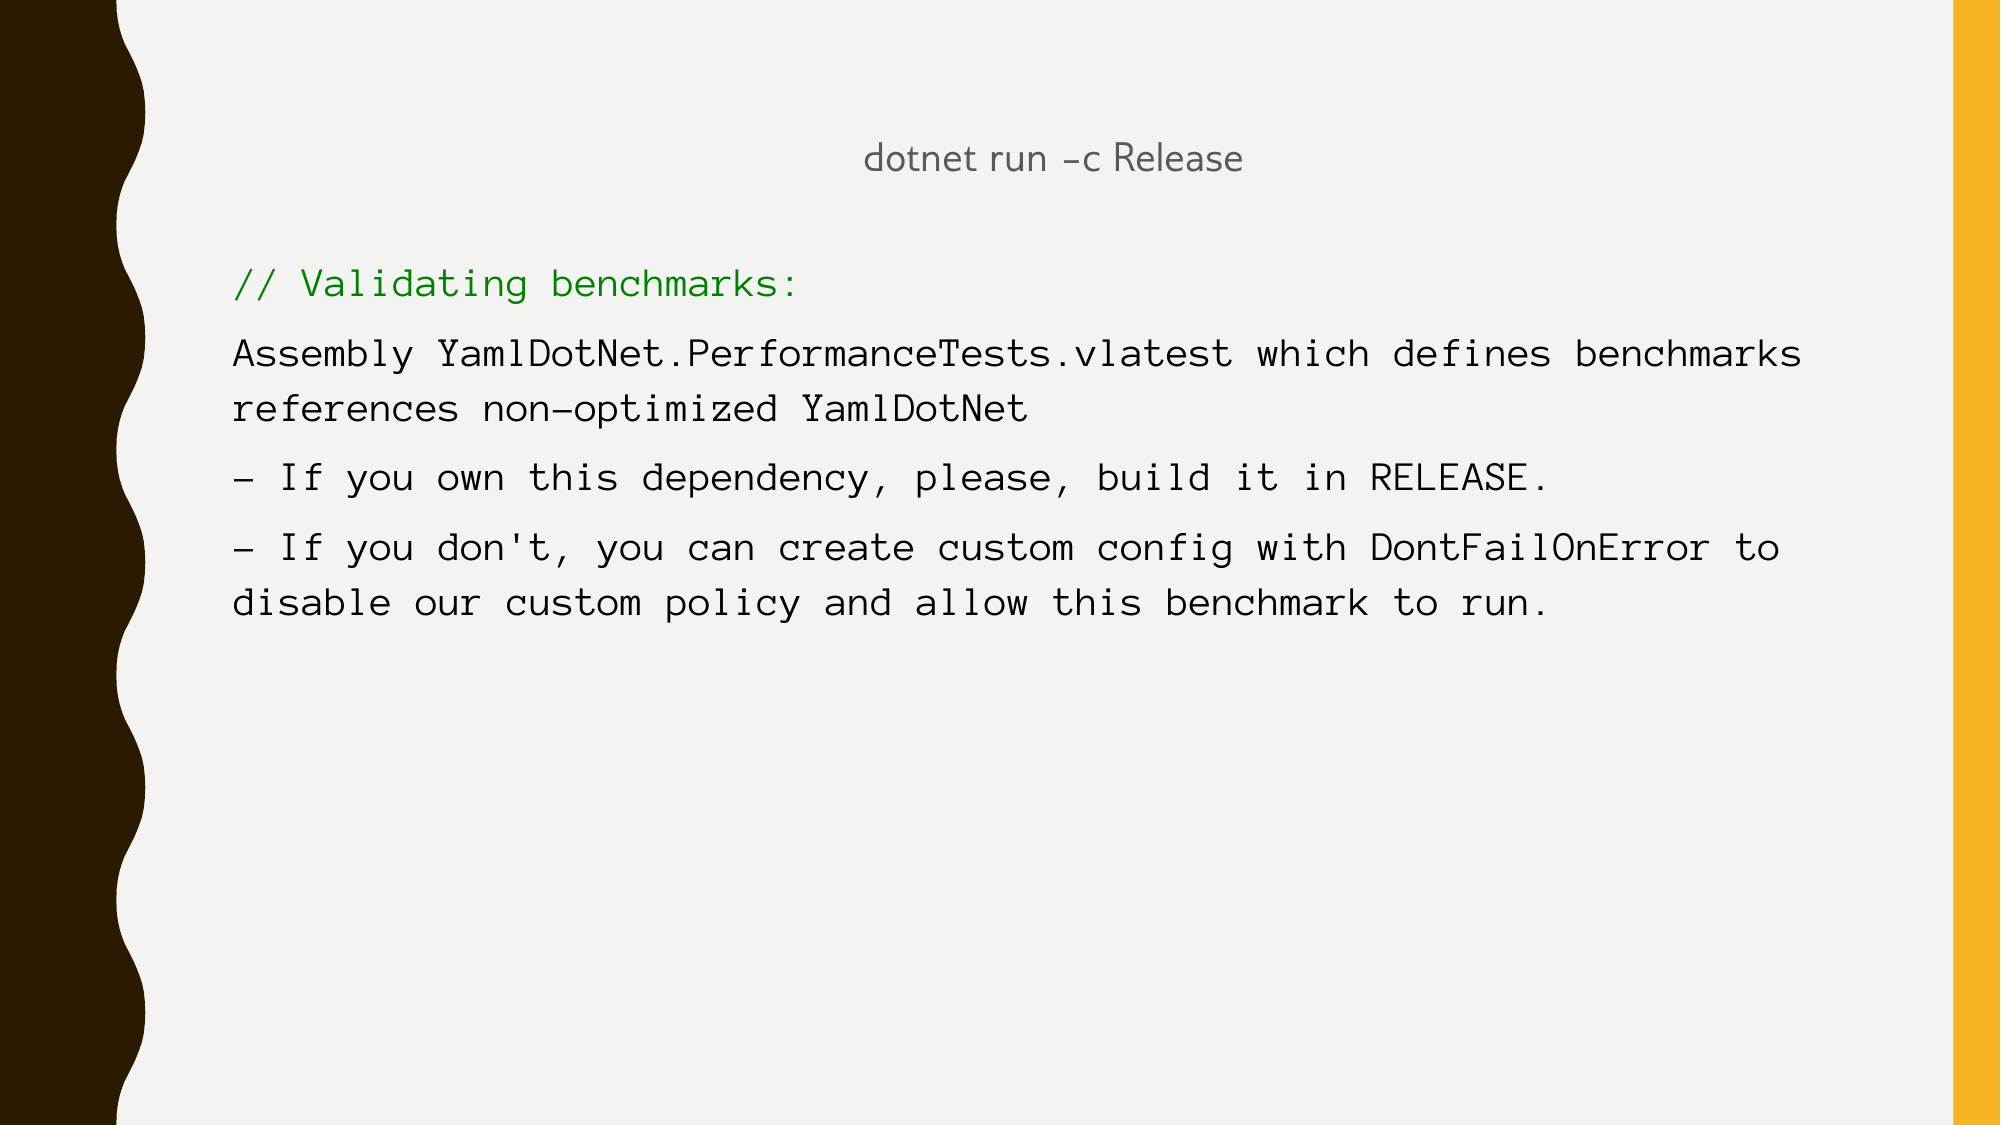

dotnet run –c Release
// Validating benchmarks:
Assembly YamlDotNet.PerformanceTests.vlatest which defines benchmarks references non-optimized YamlDotNet
- If you own this dependency, please, build it in RELEASE.
- If you don't, you can create custom config with DontFailOnError to disable our custom policy and allow this benchmark to run.